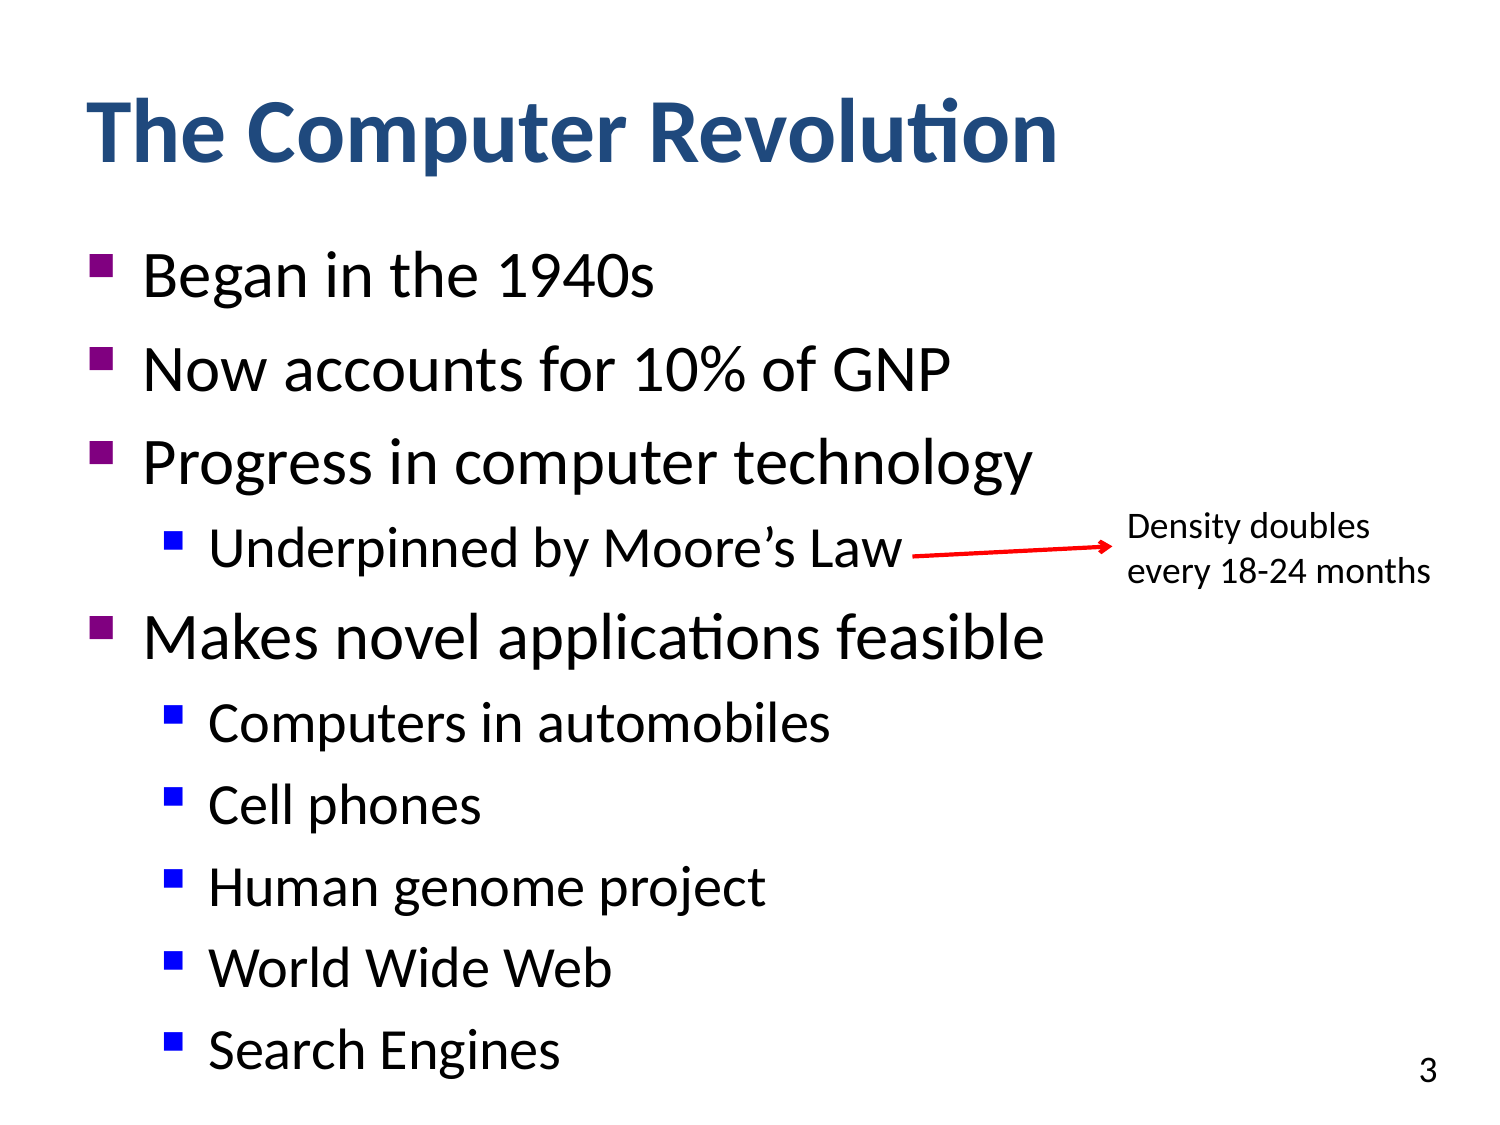

The Computer Revolution
Began in the 1940s
Now accounts for 10% of GNP
Progress in computer technology
Underpinned by Moore’s Law
Makes novel applications feasible
Computers in automobiles
Cell phones
Human genome project
World Wide Web
Search Engines
Density doubles every 18-24 months
3